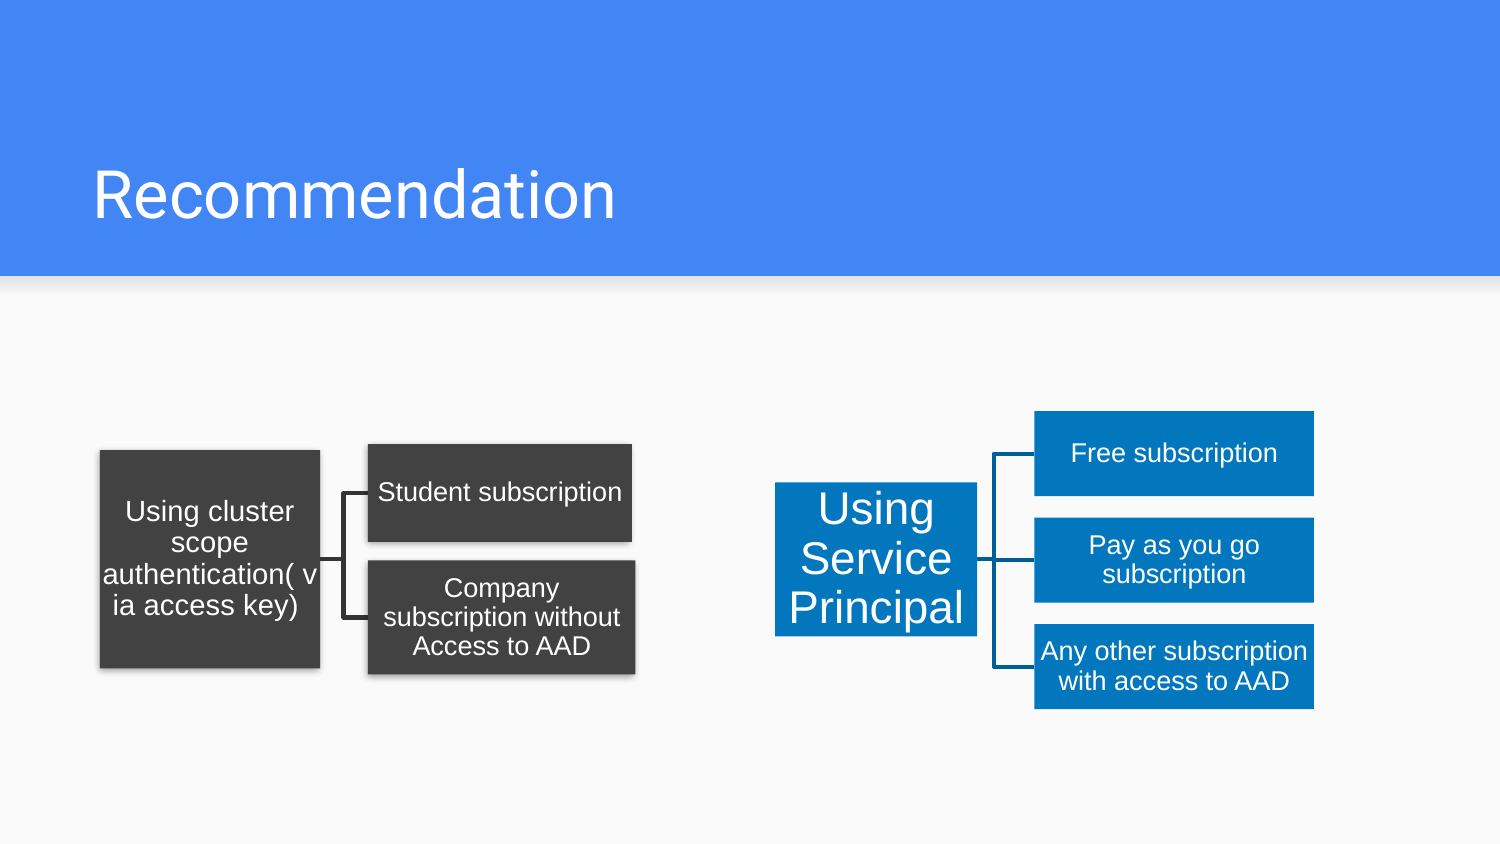

# Recommendation

Using Service Principal
Free subscription
Pay as you go subscription
Any other subscription with access to AAD

Using cluster scope authentication( via access key)
Student subscription
Company subscription without Access to AAD